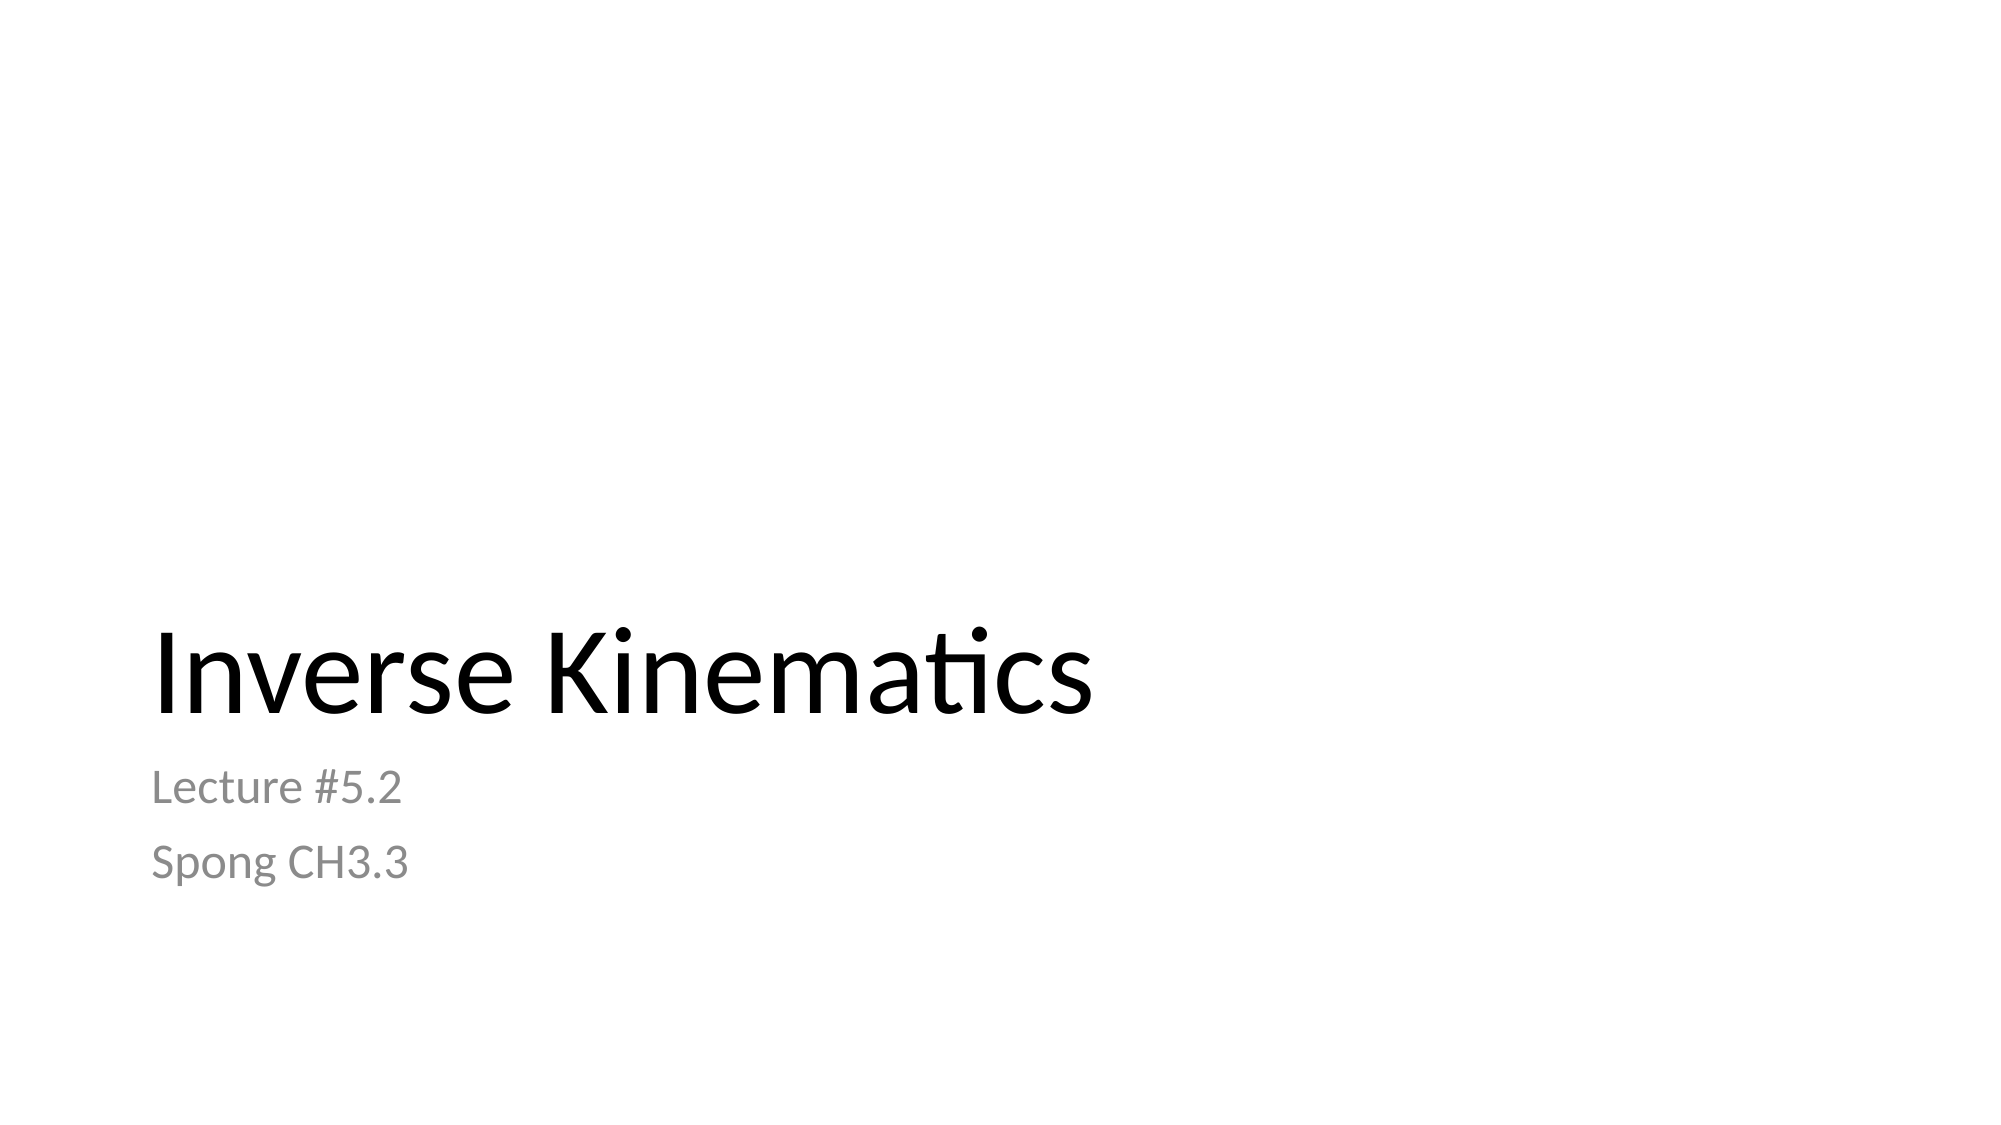

# Inverse Kinematics
Lecture #5.2
Spong CH3.3